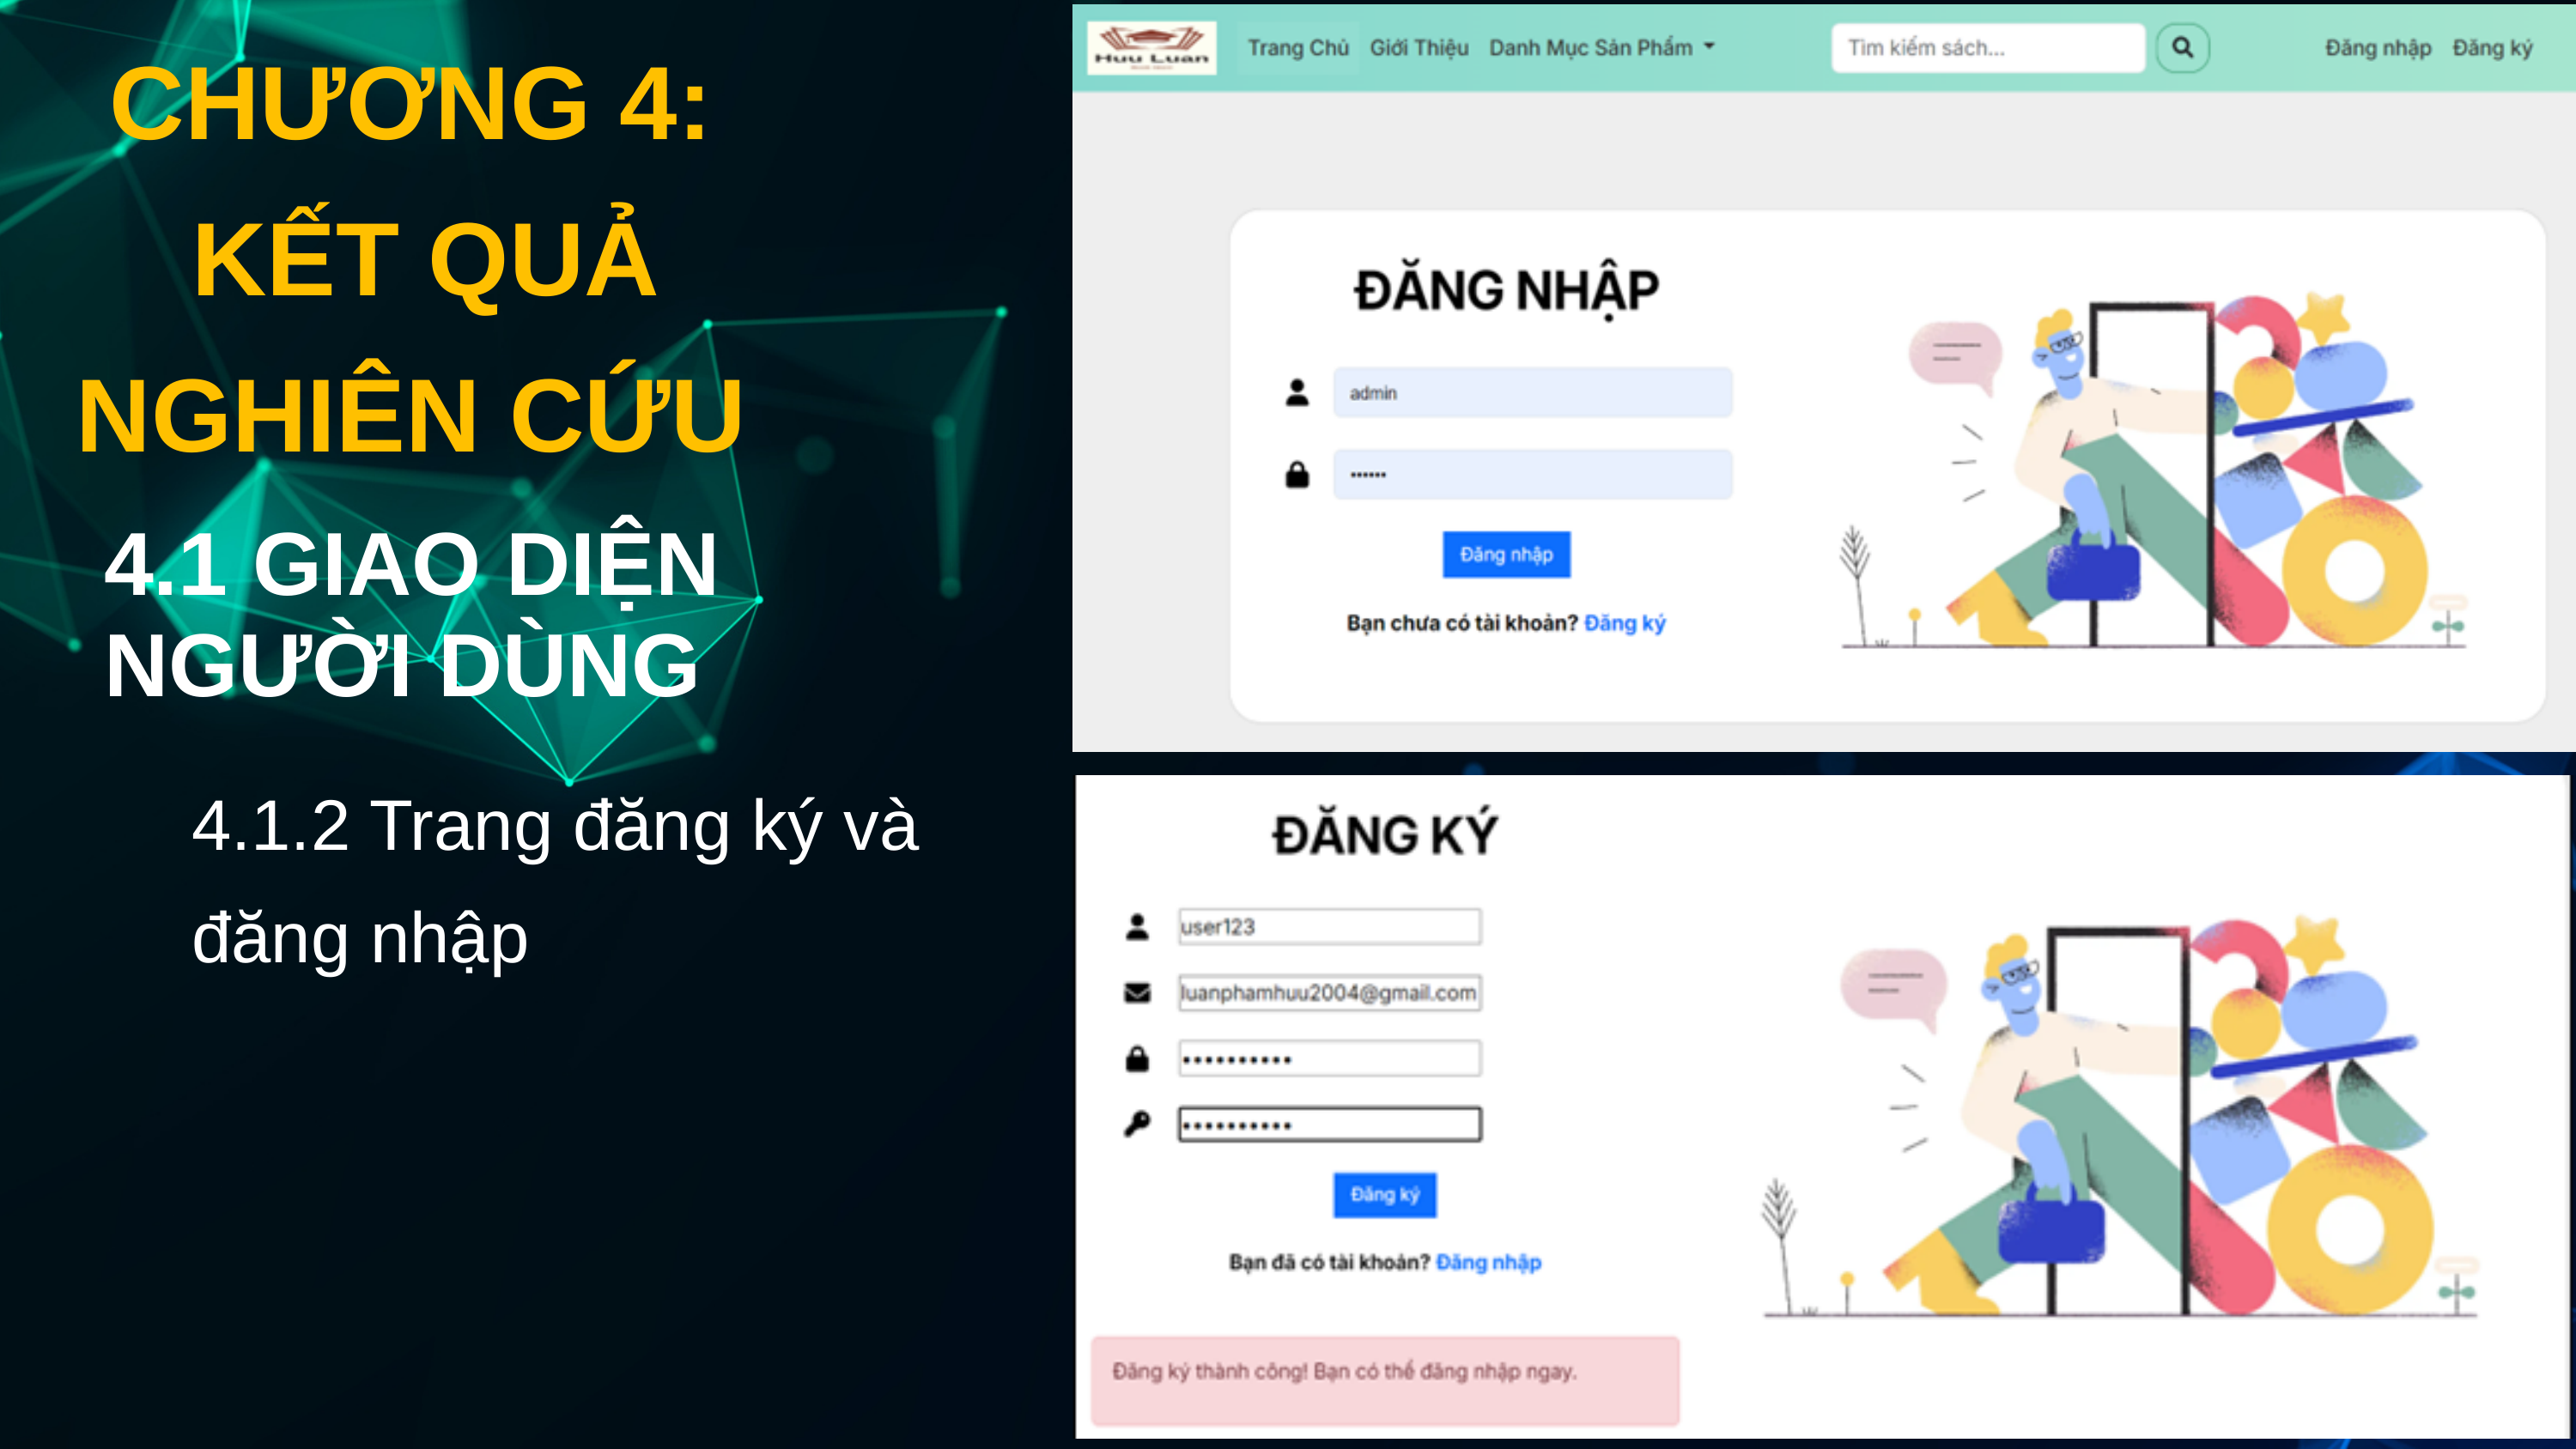

CHƯƠNG 4:  KẾT QUẢ NGHIÊN CỨU
4.1 GIAO DIỆN NGƯỜI DÙNG
4.1.2 Trang đăng ký và đăng nhập